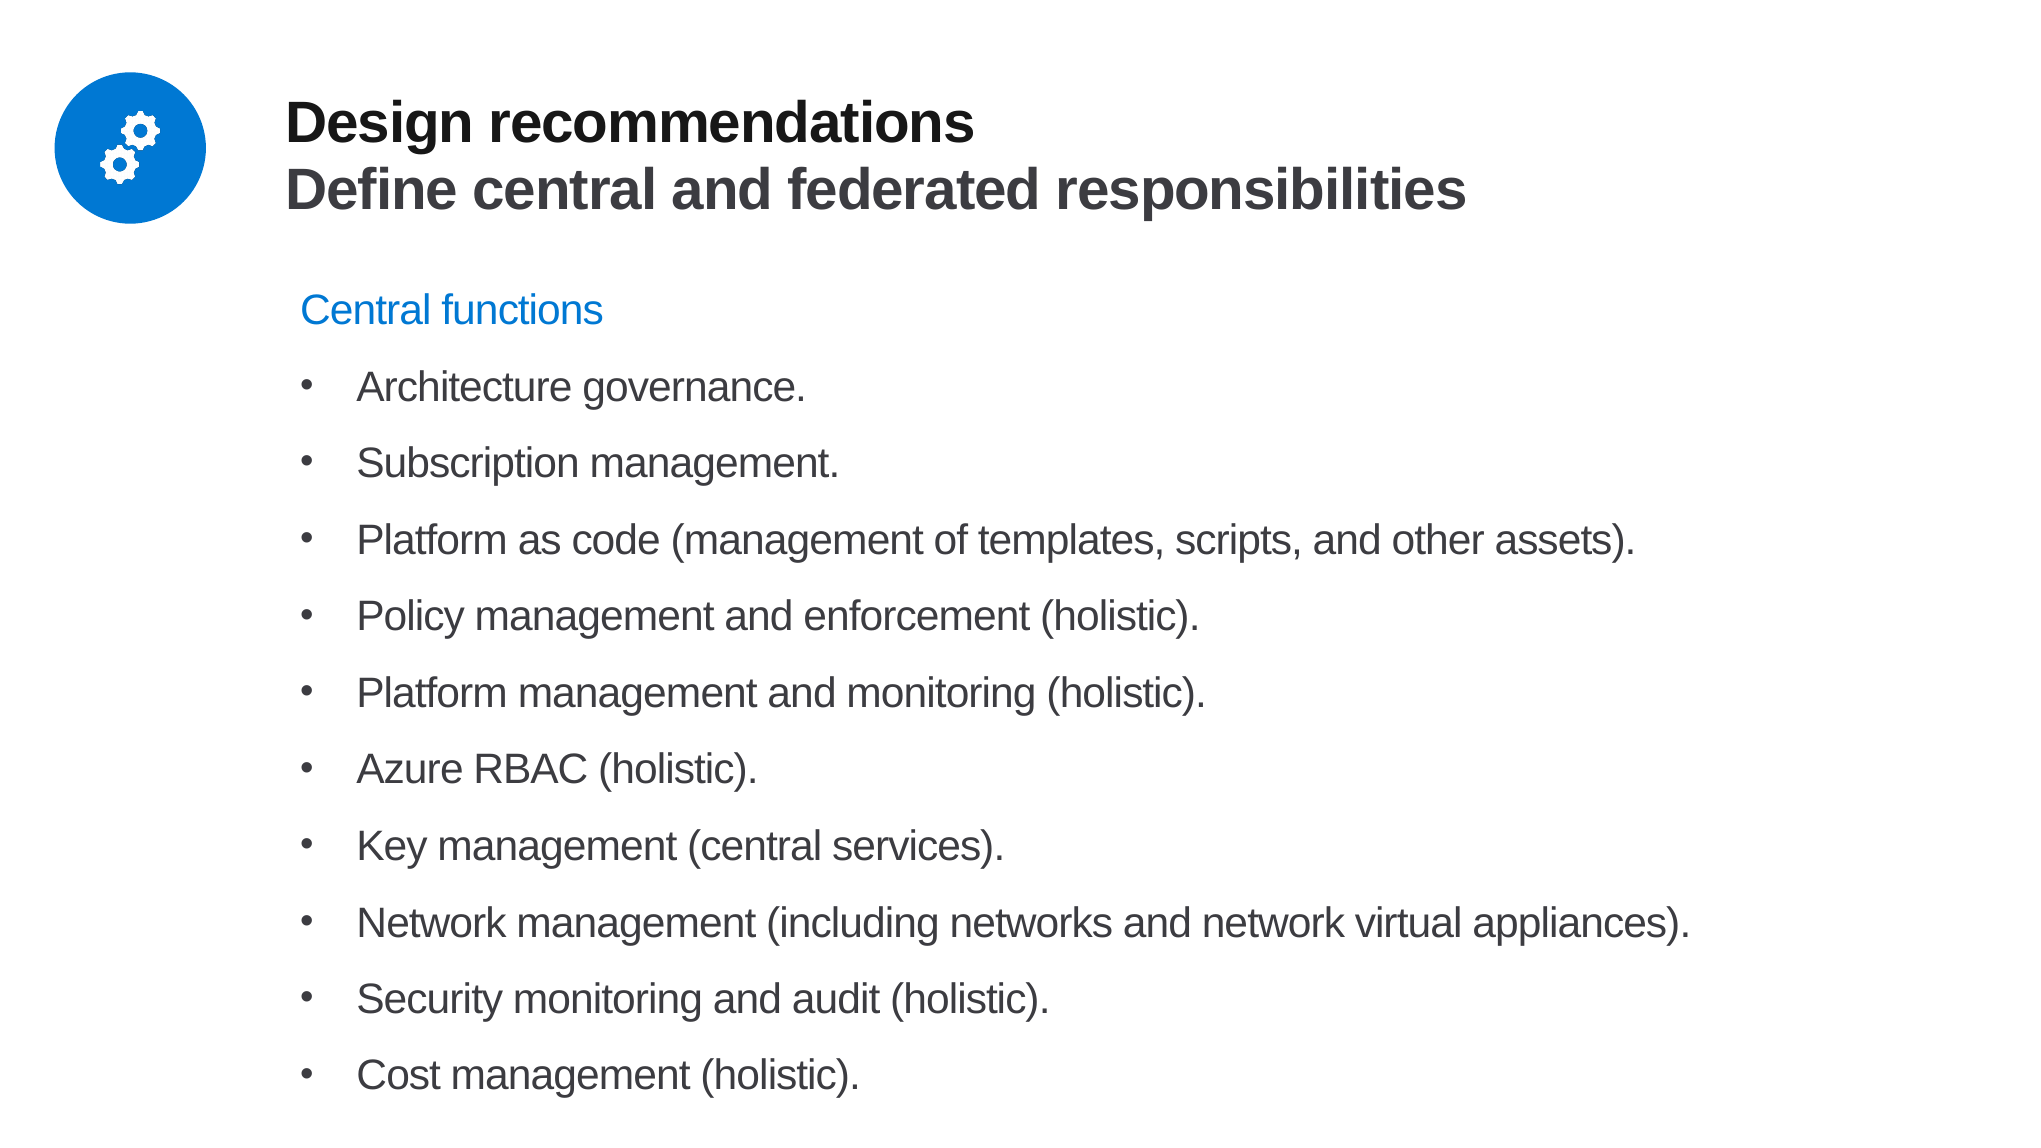

# Design recommendations Define central and federated responsibilities

Central functions
Architecture governance.
Subscription management.
Platform as code (management of templates, scripts, and other assets).
Policy management and enforcement (holistic).
Platform management and monitoring (holistic).
Azure RBAC (holistic).
Key management (central services).
Network management (including networks and network virtual appliances).
Security monitoring and audit (holistic).
Cost management (holistic).